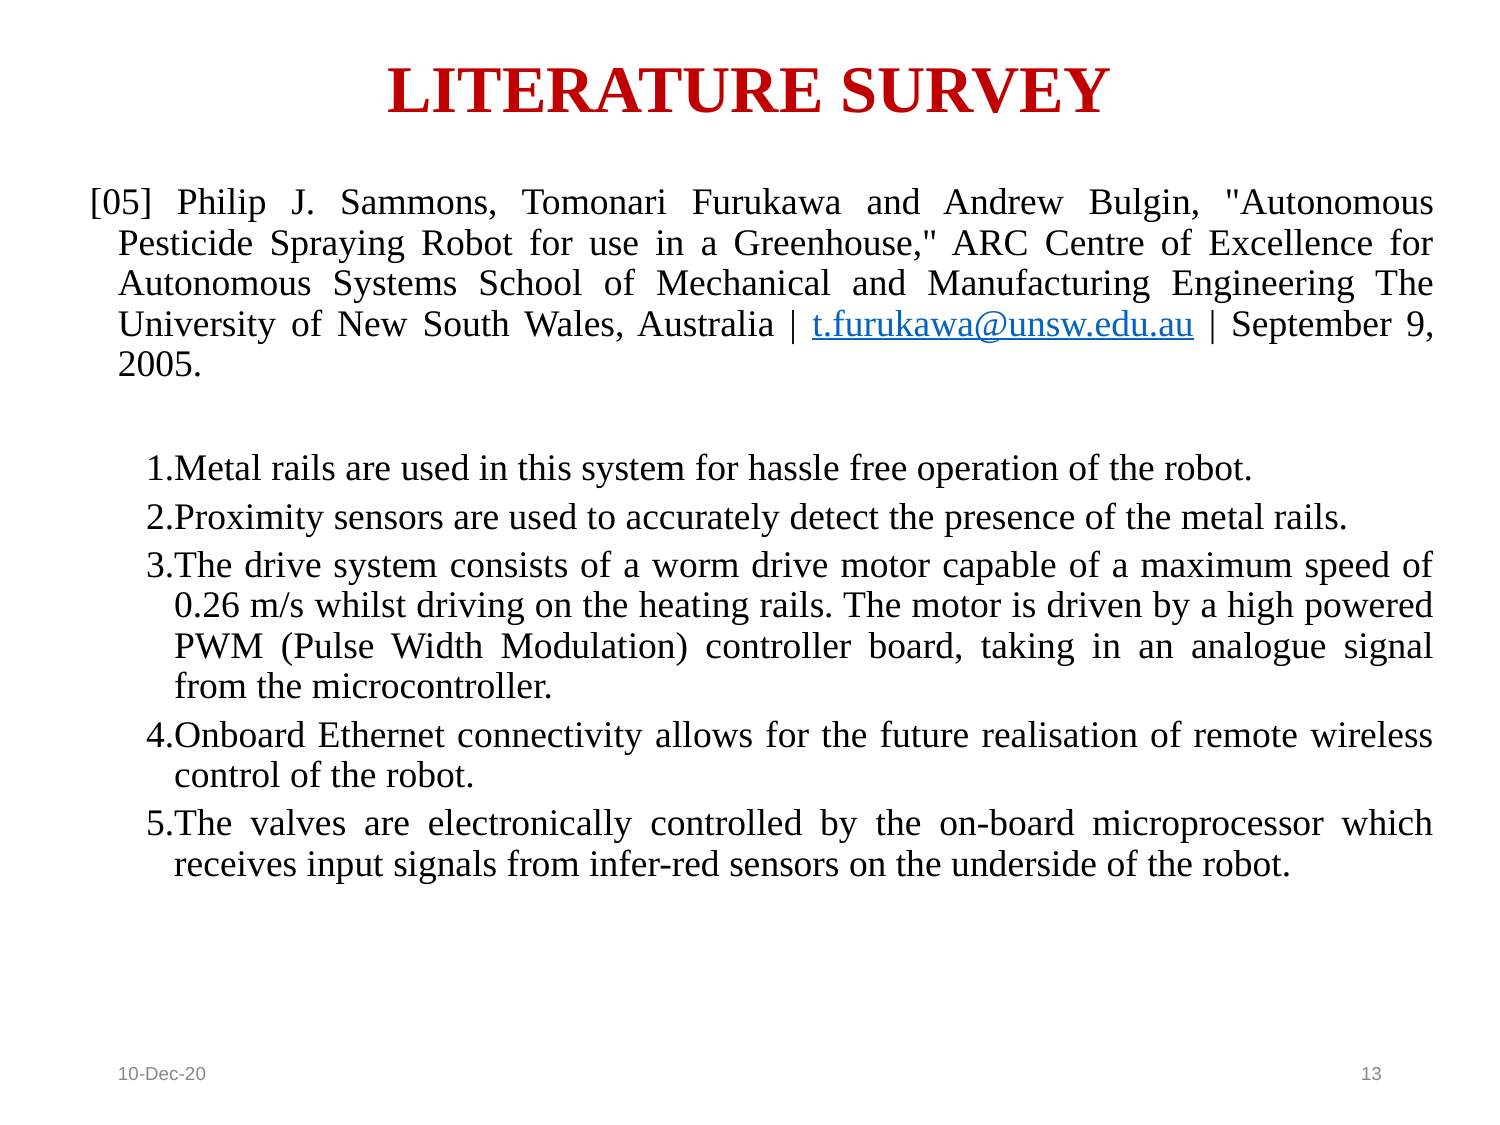

LITERATURE SURVEY
[05] Philip J. Sammons, Tomonari Furukawa and Andrew Bulgin, "Autonomous Pesticide Spraying Robot for use in a Greenhouse," ARC Centre of Excellence for Autonomous Systems School of Mechanical and Manufacturing Engineering The University of New South Wales, Australia | t.furukawa@unsw.edu.au | September 9, 2005.

Metal rails are used in this system for hassle free operation of the robot.
Proximity sensors are used to accurately detect the presence of the metal rails.
The drive system consists of a worm drive motor capable of a maximum speed of 0.26 m/s whilst driving on the heating rails. The motor is driven by a high powered PWM (Pulse Width Modulation) controller board, taking in an analogue signal from the microcontroller.
Onboard Ethernet connectivity allows for the future realisation of remote wireless control of the robot.
The valves are electronically controlled by the on-board microprocessor which receives input signals from infer-red sensors on the underside of the robot.

10-Dec-20
13